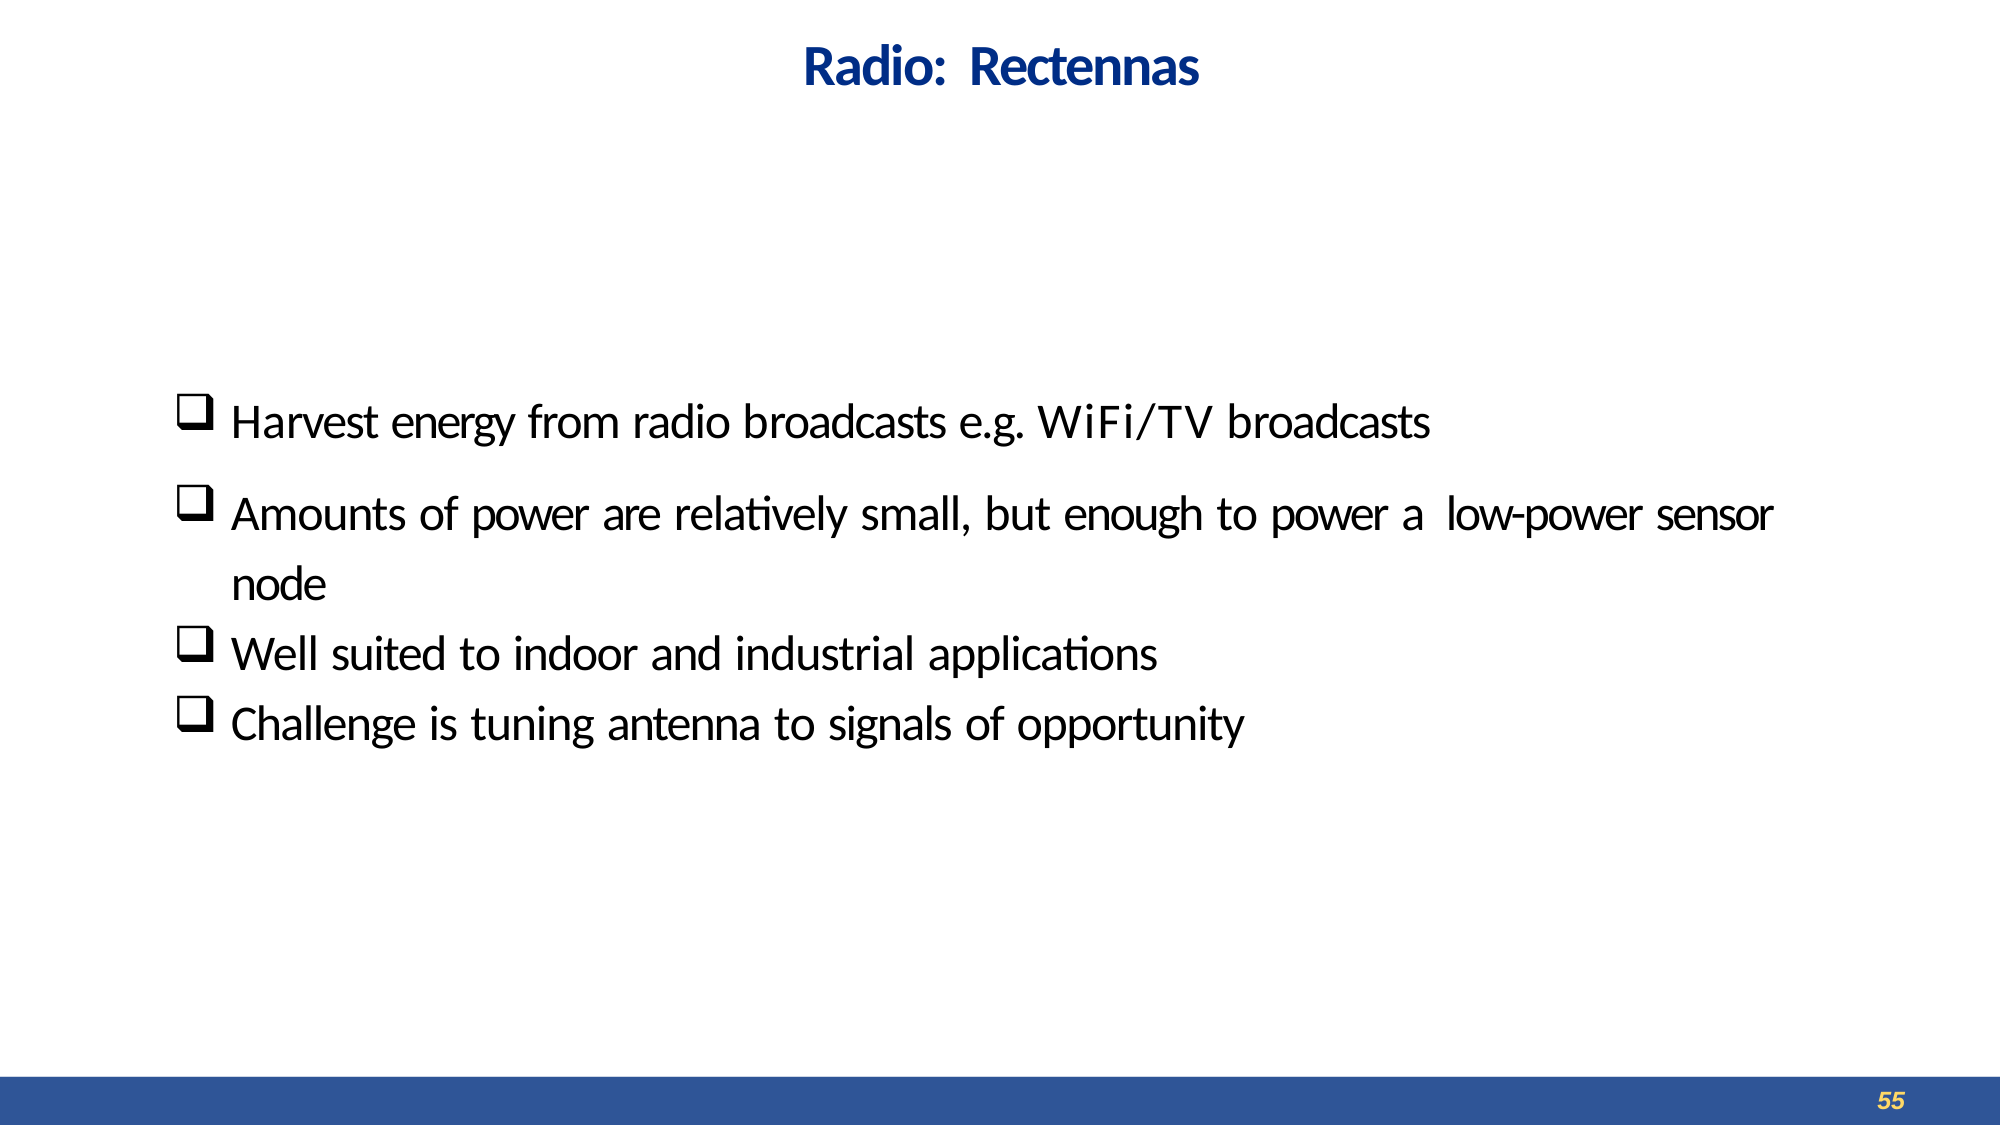

# Radio: Rectennas
Harvest energy from radio broadcasts e.g. WiFi/TV broadcasts
Amounts of power are relatively small, but enough to power a  low-power sensor node
Well suited to indoor and industrial applications
Challenge is tuning antenna to signals of opportunity